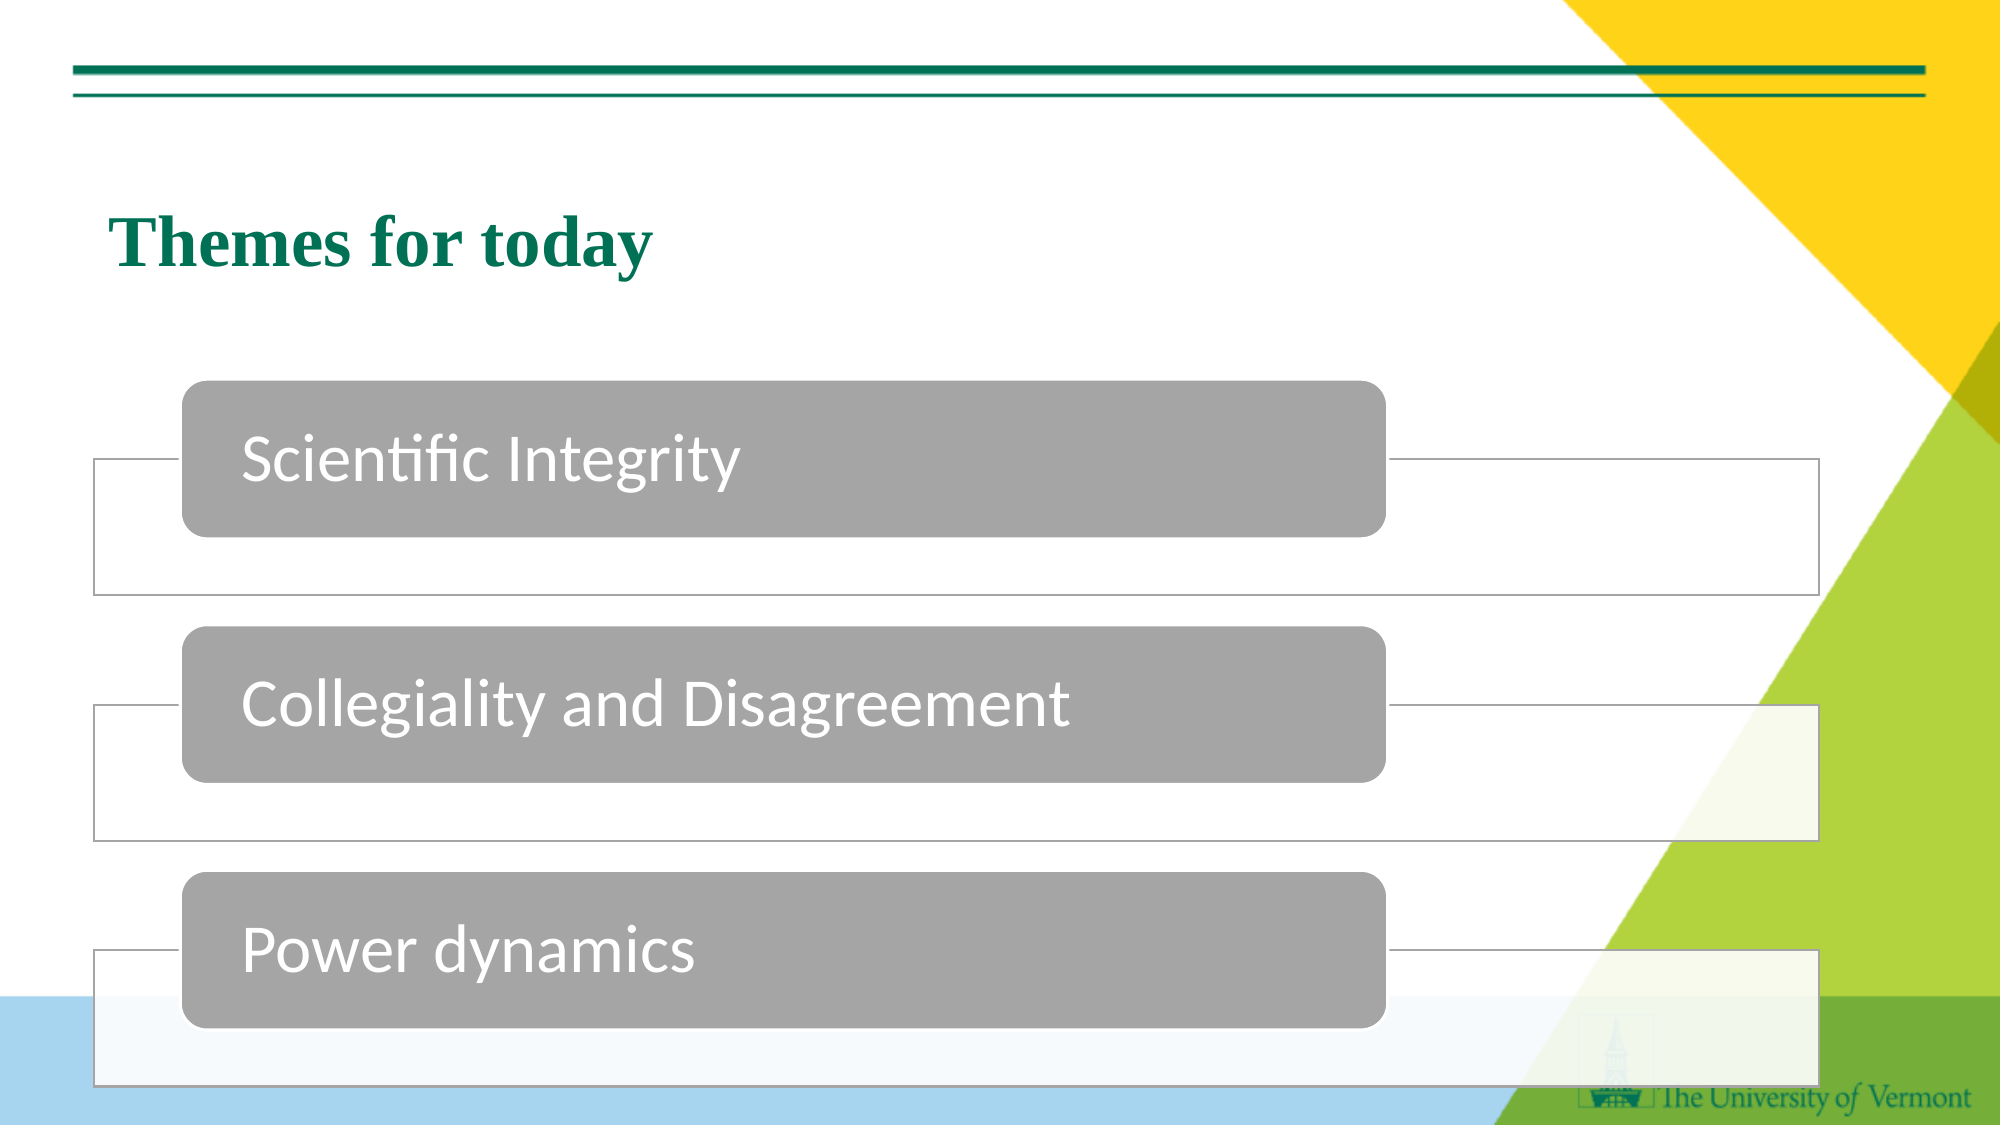

# Themes for today
Scientific Integrity
Collegiality and Disagreement
Power dynamics